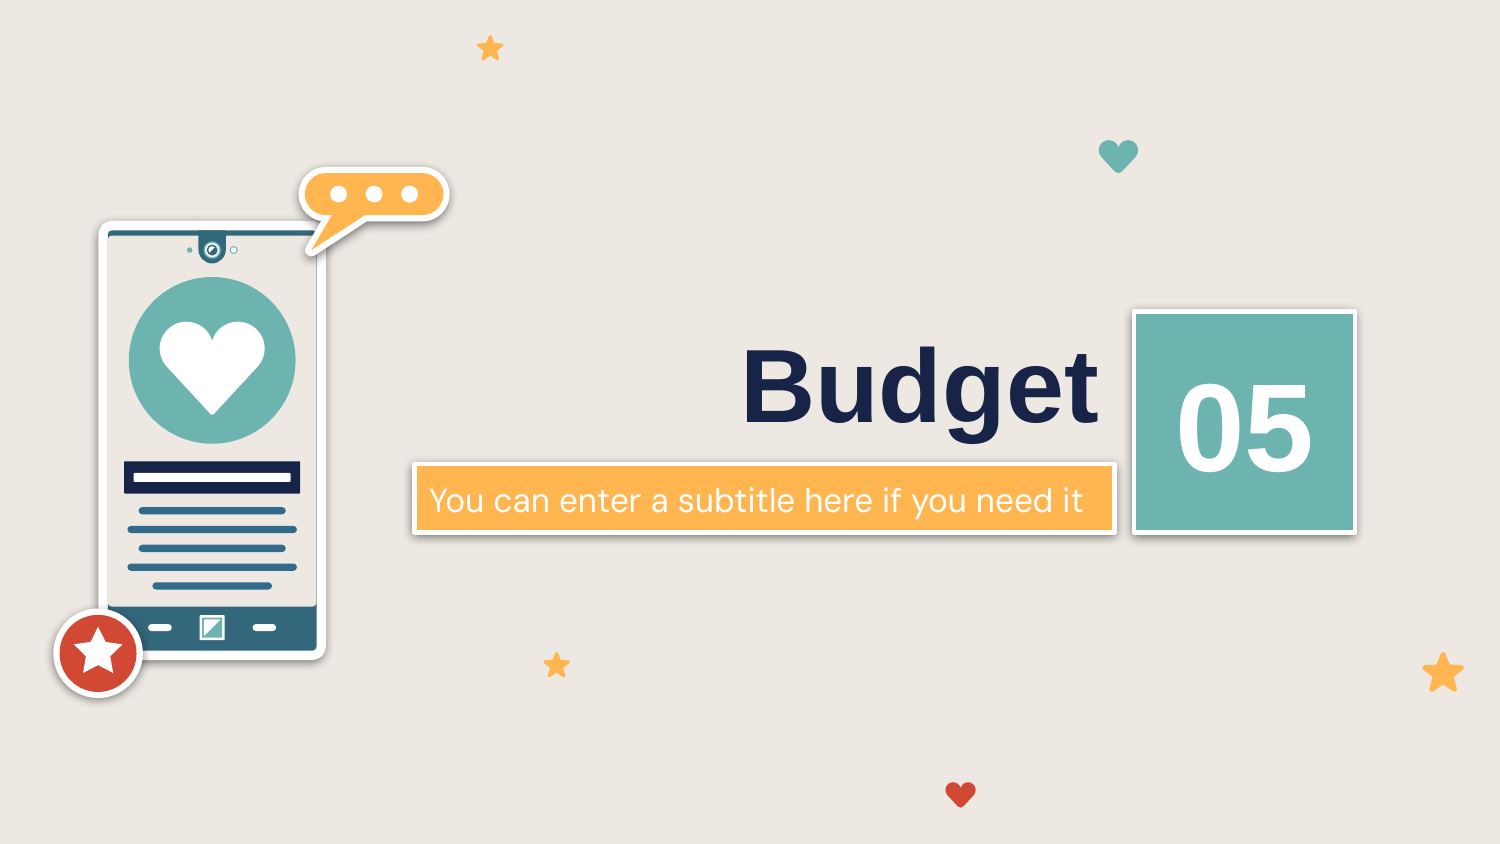

# Budget
05
You can enter a subtitle here if you need it